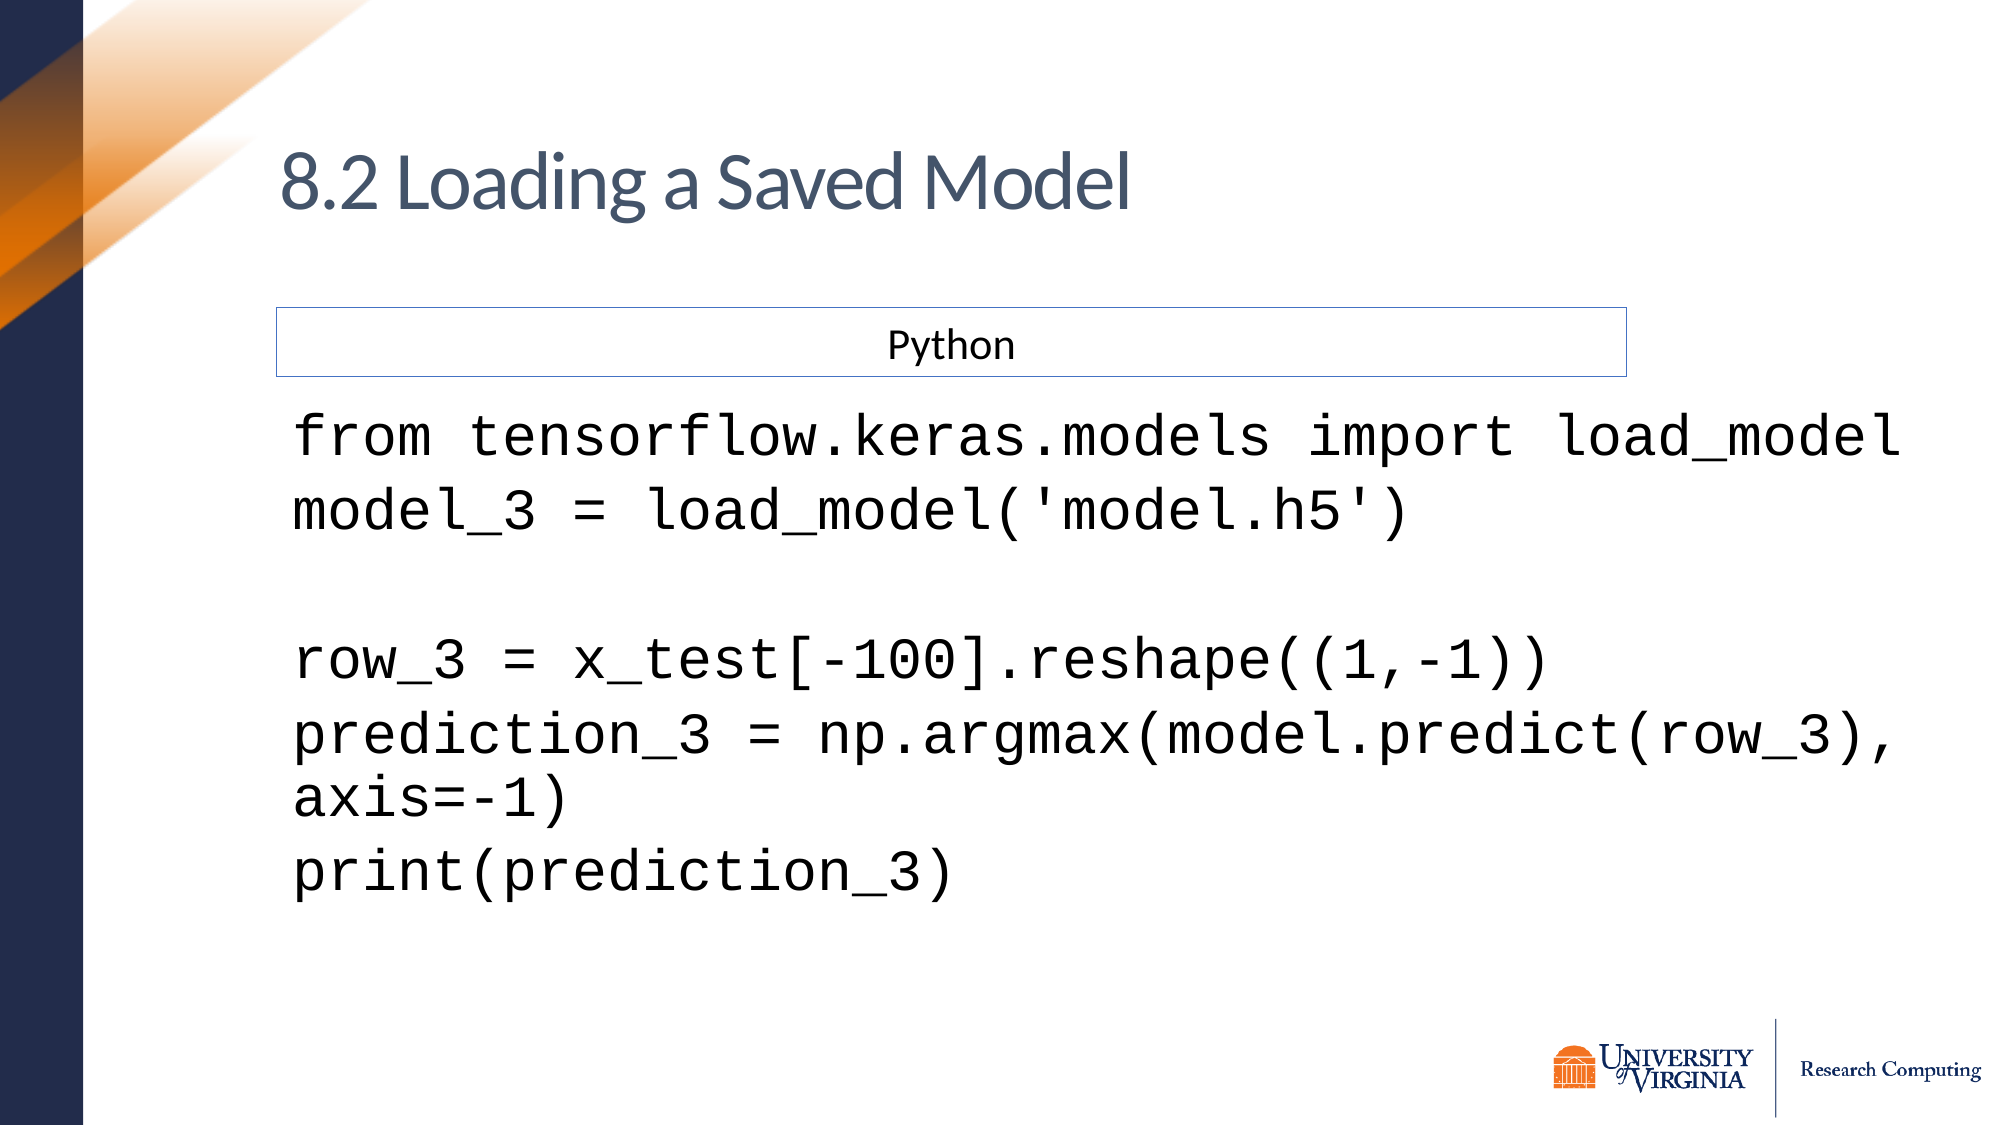

# 8.2 Loading a Saved Model
from tensorflow.keras.models import load_model
model_3 = load_model('model.h5')

row_3 = x_test[-100].reshape((1,-1))
prediction_3 = np.argmax(model.predict(row_3), axis=-1)
print(prediction_3)